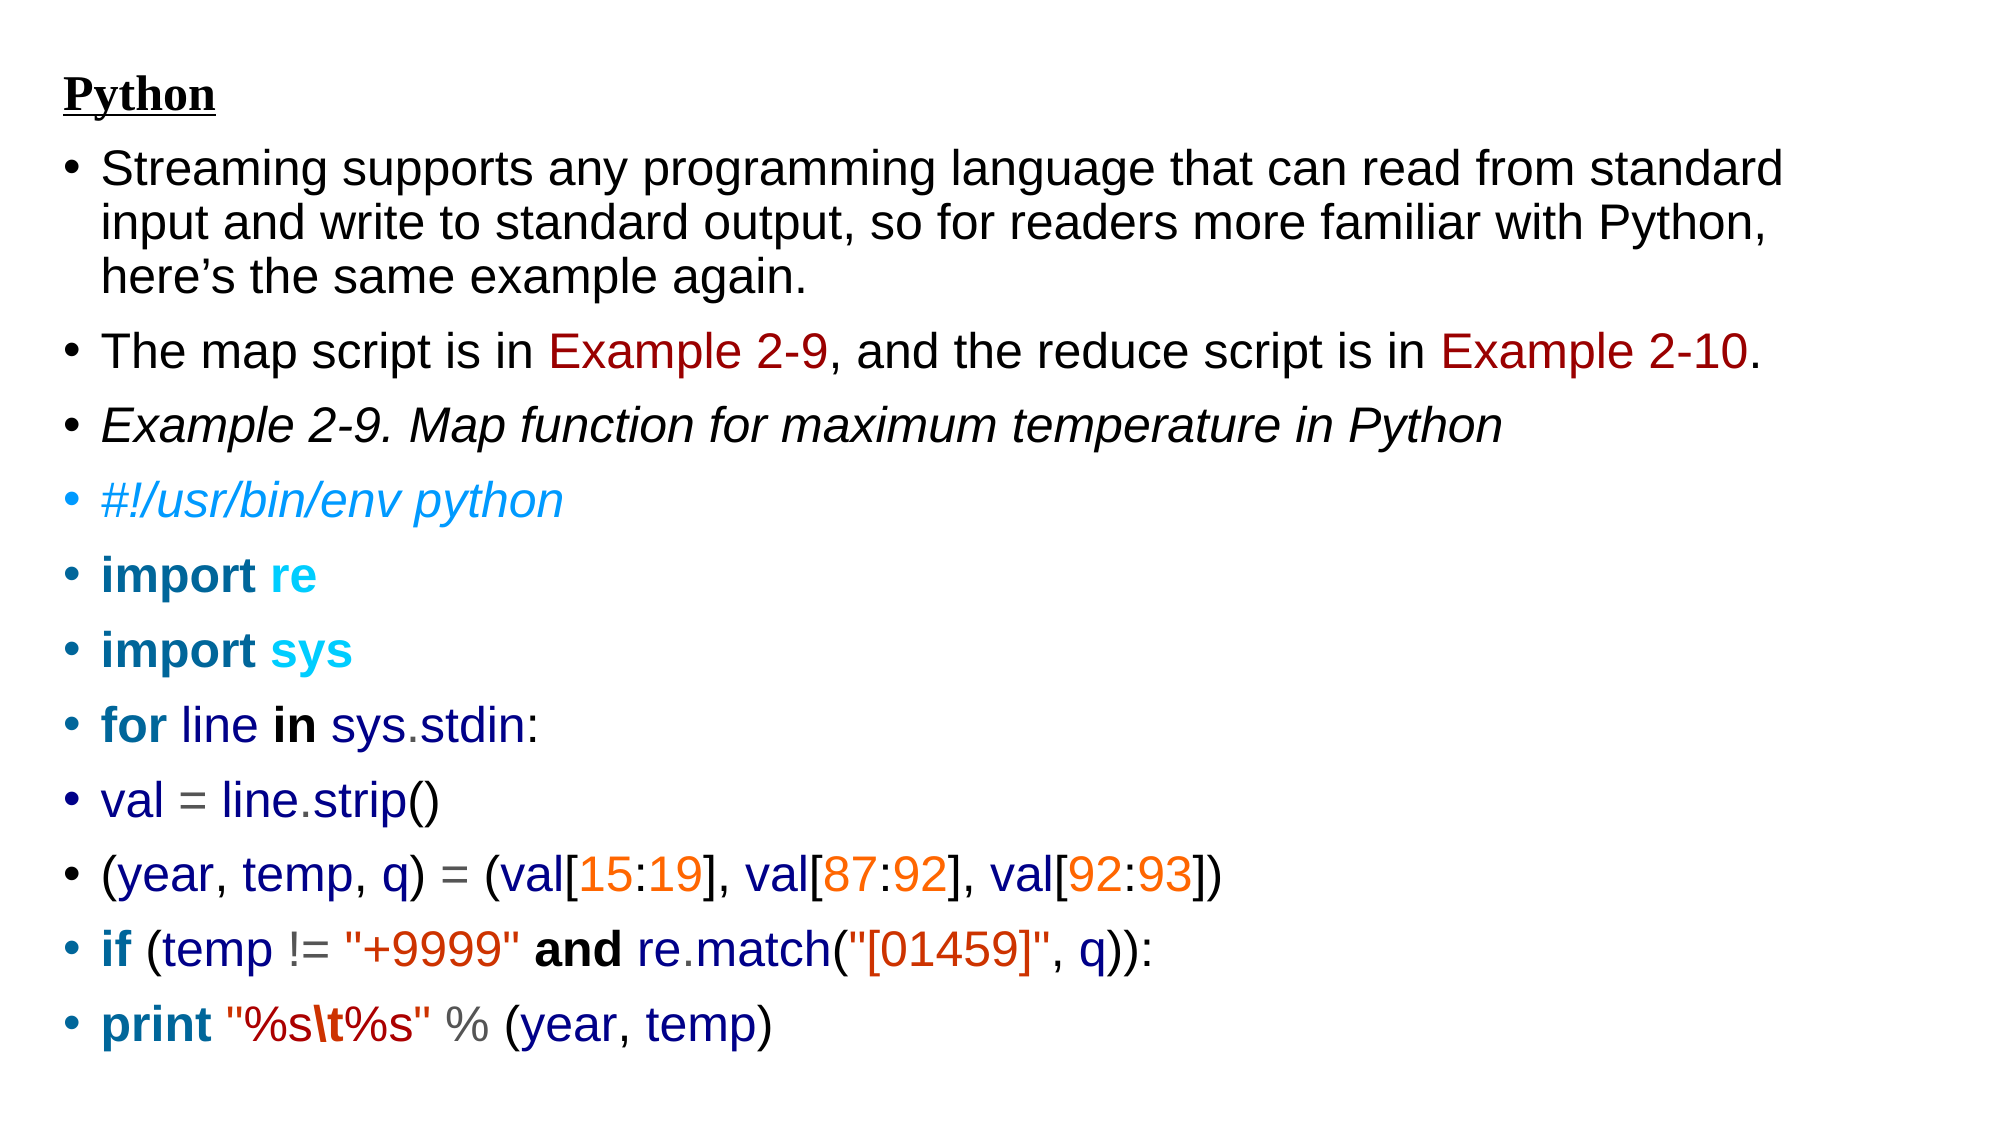

Python
Streaming supports any programming language that can read from standard input and write to standard output, so for readers more familiar with Python, here’s the same example again.
The map script is in Example 2-9, and the reduce script is in Example 2-10.
Example 2-9. Map function for maximum temperature in Python
#!/usr/bin/env python
import re
import sys
for line in sys.stdin:
val = line.strip()
(year, temp, q) = (val[15:19], val[87:92], val[92:93])
if (temp != "+9999" and re.match("[01459]", q)):
print "%s\t%s" % (year, temp)
#